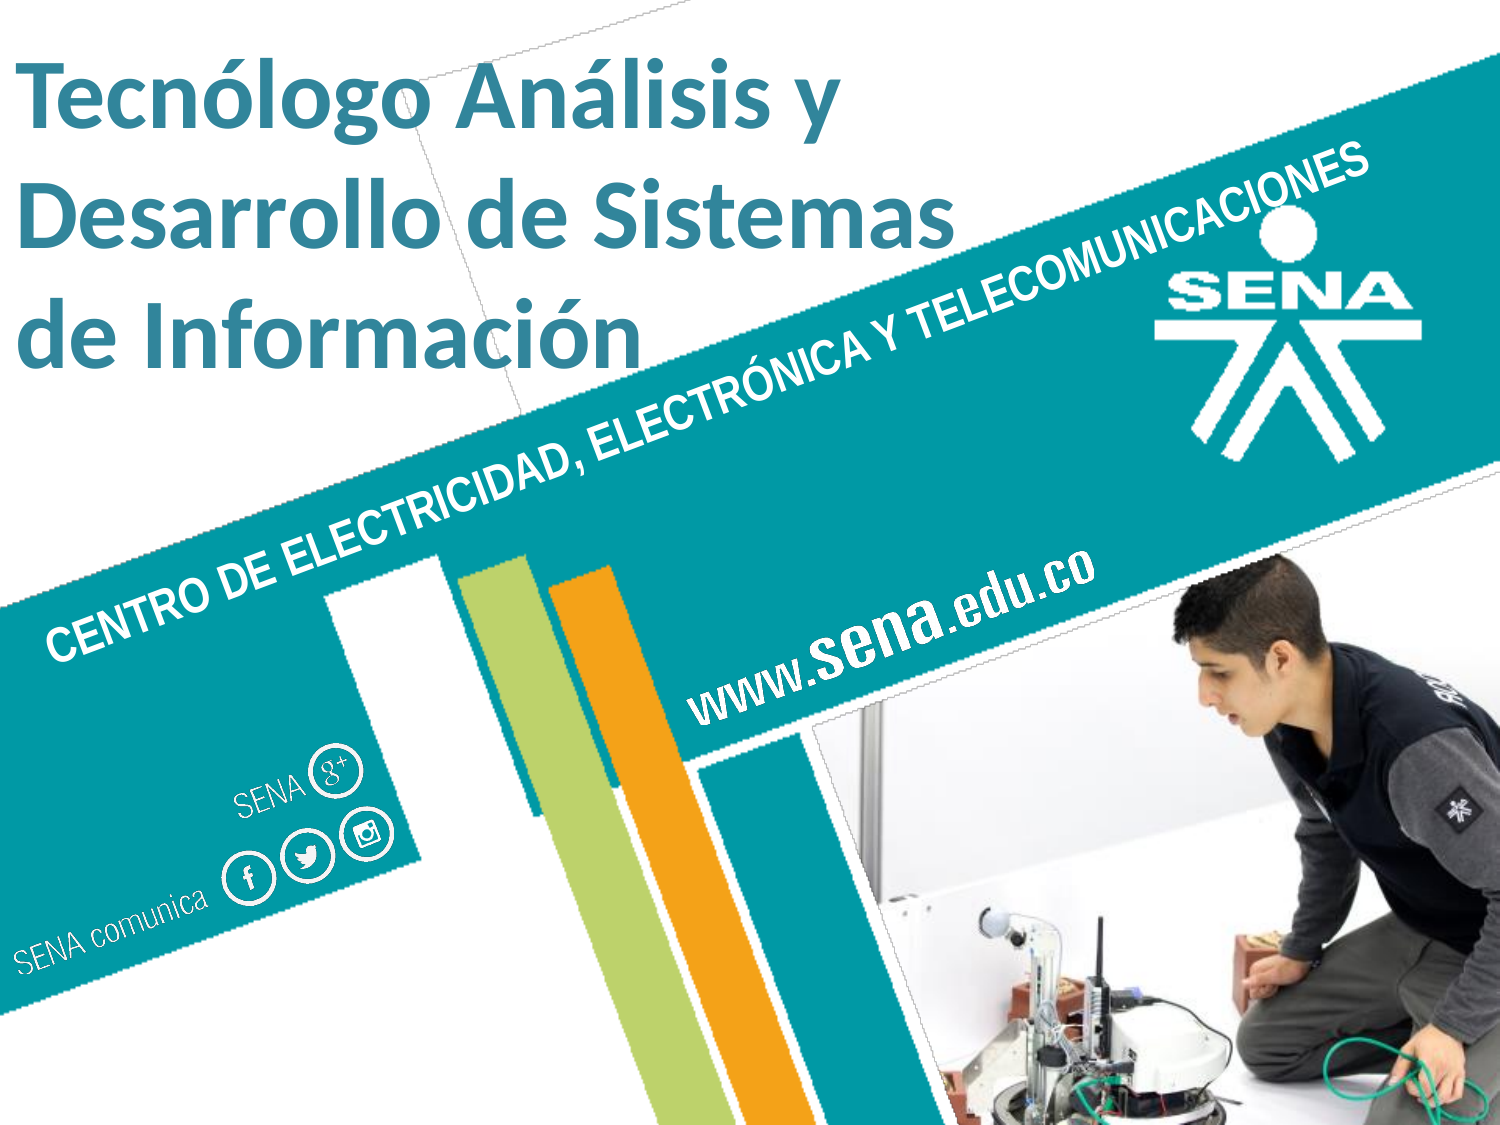

Tecnólogo Análisis y Desarrollo de Sistemas de Información
CENTRO DE ELECTRICIDAD, ELECTRÓNICA Y TELECOMUNICACIONES